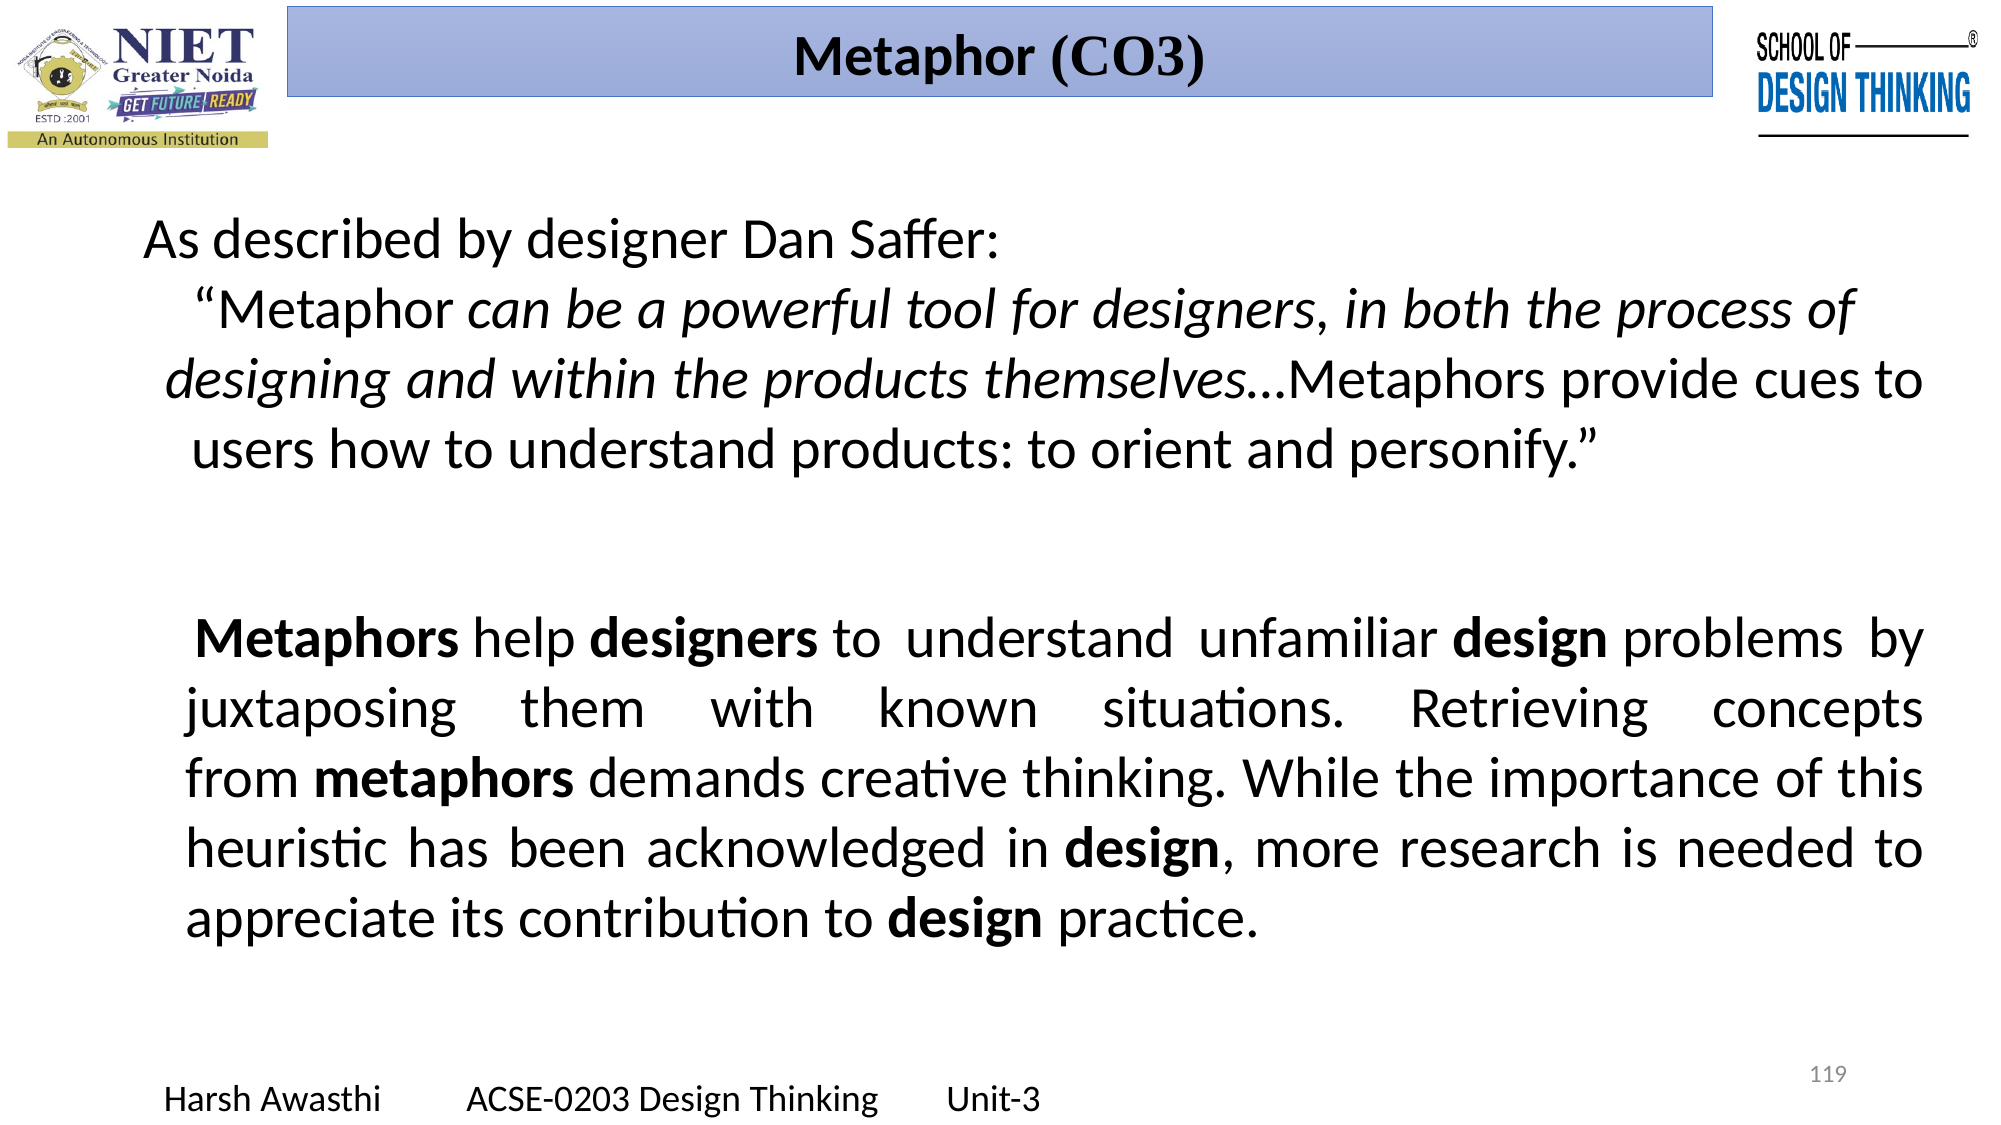

Metaphor (CO3)
  As described by designer Dan Saffer:
  “Metaphor can be a powerful tool for designers, in both the process of      designing and within the products themselves…Metaphors provide cues to   users how to understand products: to orient and personify.”

   Metaphors help designers to understand unfamiliar design problems by juxtaposing them with known situations. Retrieving concepts from metaphors demands creative thinking. While the importance of this heuristic has been acknowledged in design, more research is needed to appreciate its contribution to design practice.
119
Harsh Awasthi          ACSE-0203 Design Thinking        Unit-3